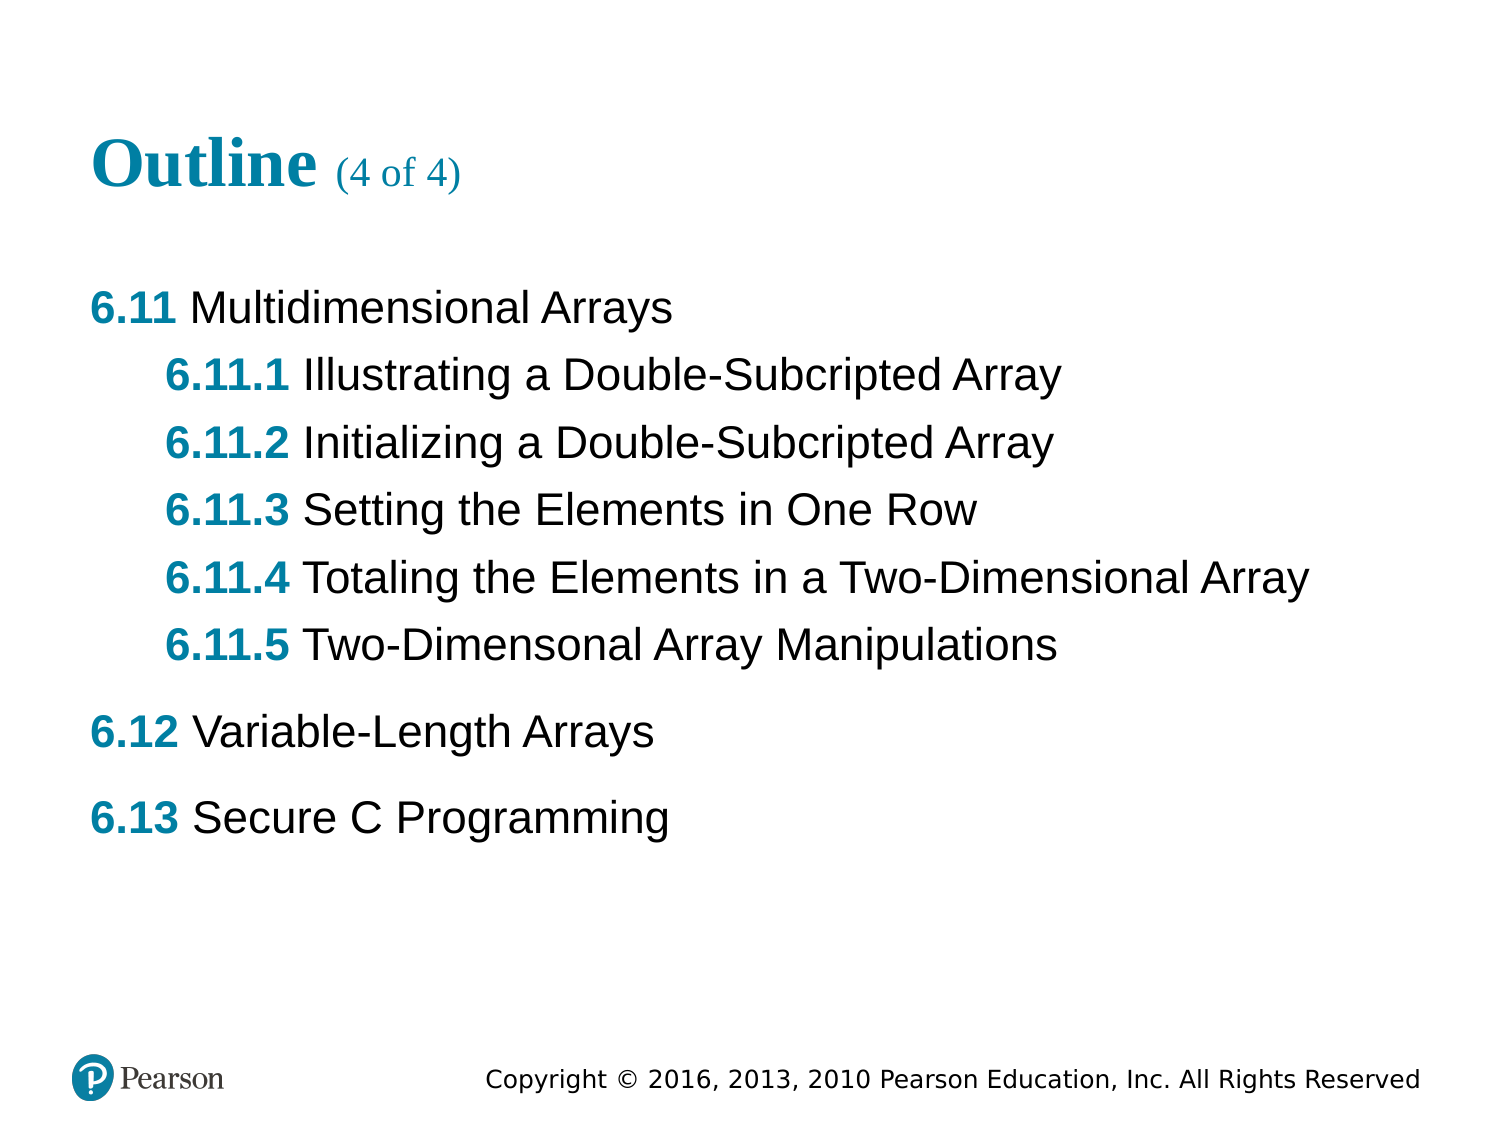

# Outline (4 of 4)
6.11 Multidimensional Arrays
6.11.1 Illustrating a Double-Subcripted Array
6.11.2 Initializing a Double-Subcripted Array
6.11.3 Setting the Elements in One Row
6.11.4 Totaling the Elements in a Two-Dimensional Array
6.11.5 Two-Dimensonal Array Manipulations
6.12 Variable-Length Arrays
6.13 Secure C Programming